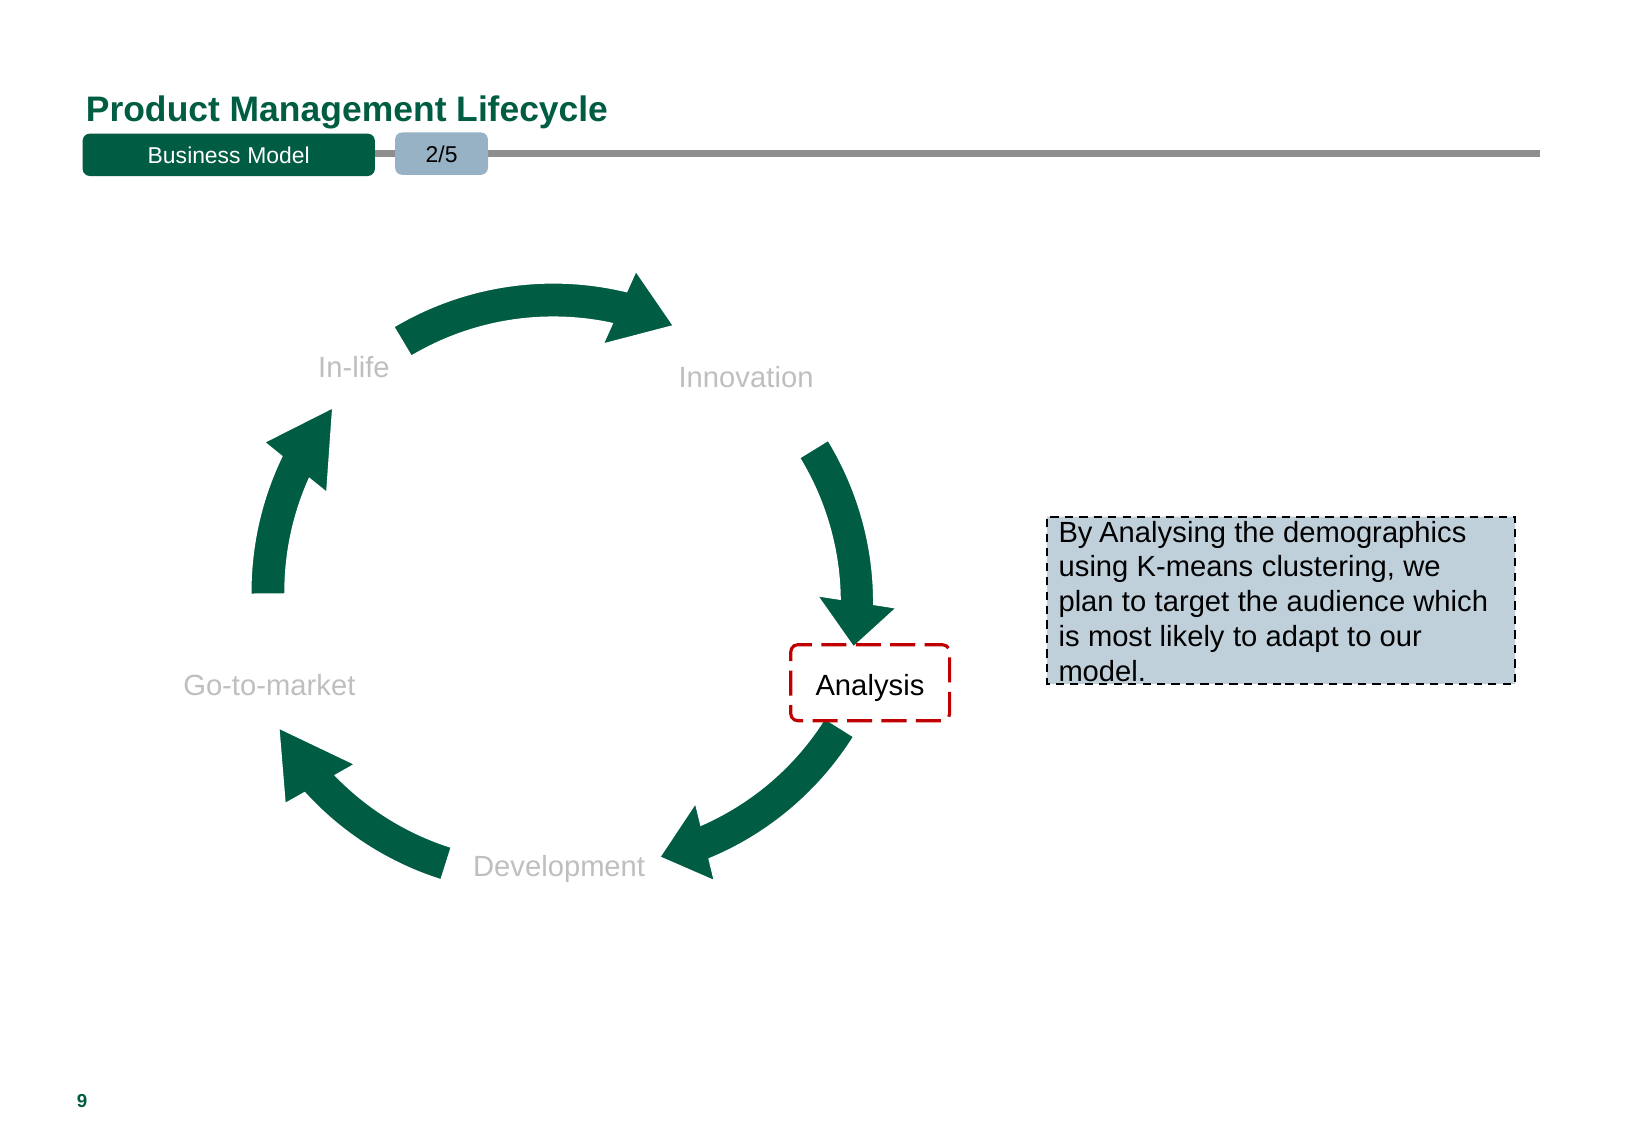

# Product Management Lifecycle
2/5
Business Model

In-life
Innovation

Go-to-market
Analysis
Development

By Analysing the demographics using K-means clustering, we plan to target the audience which is most likely to adapt to our model.